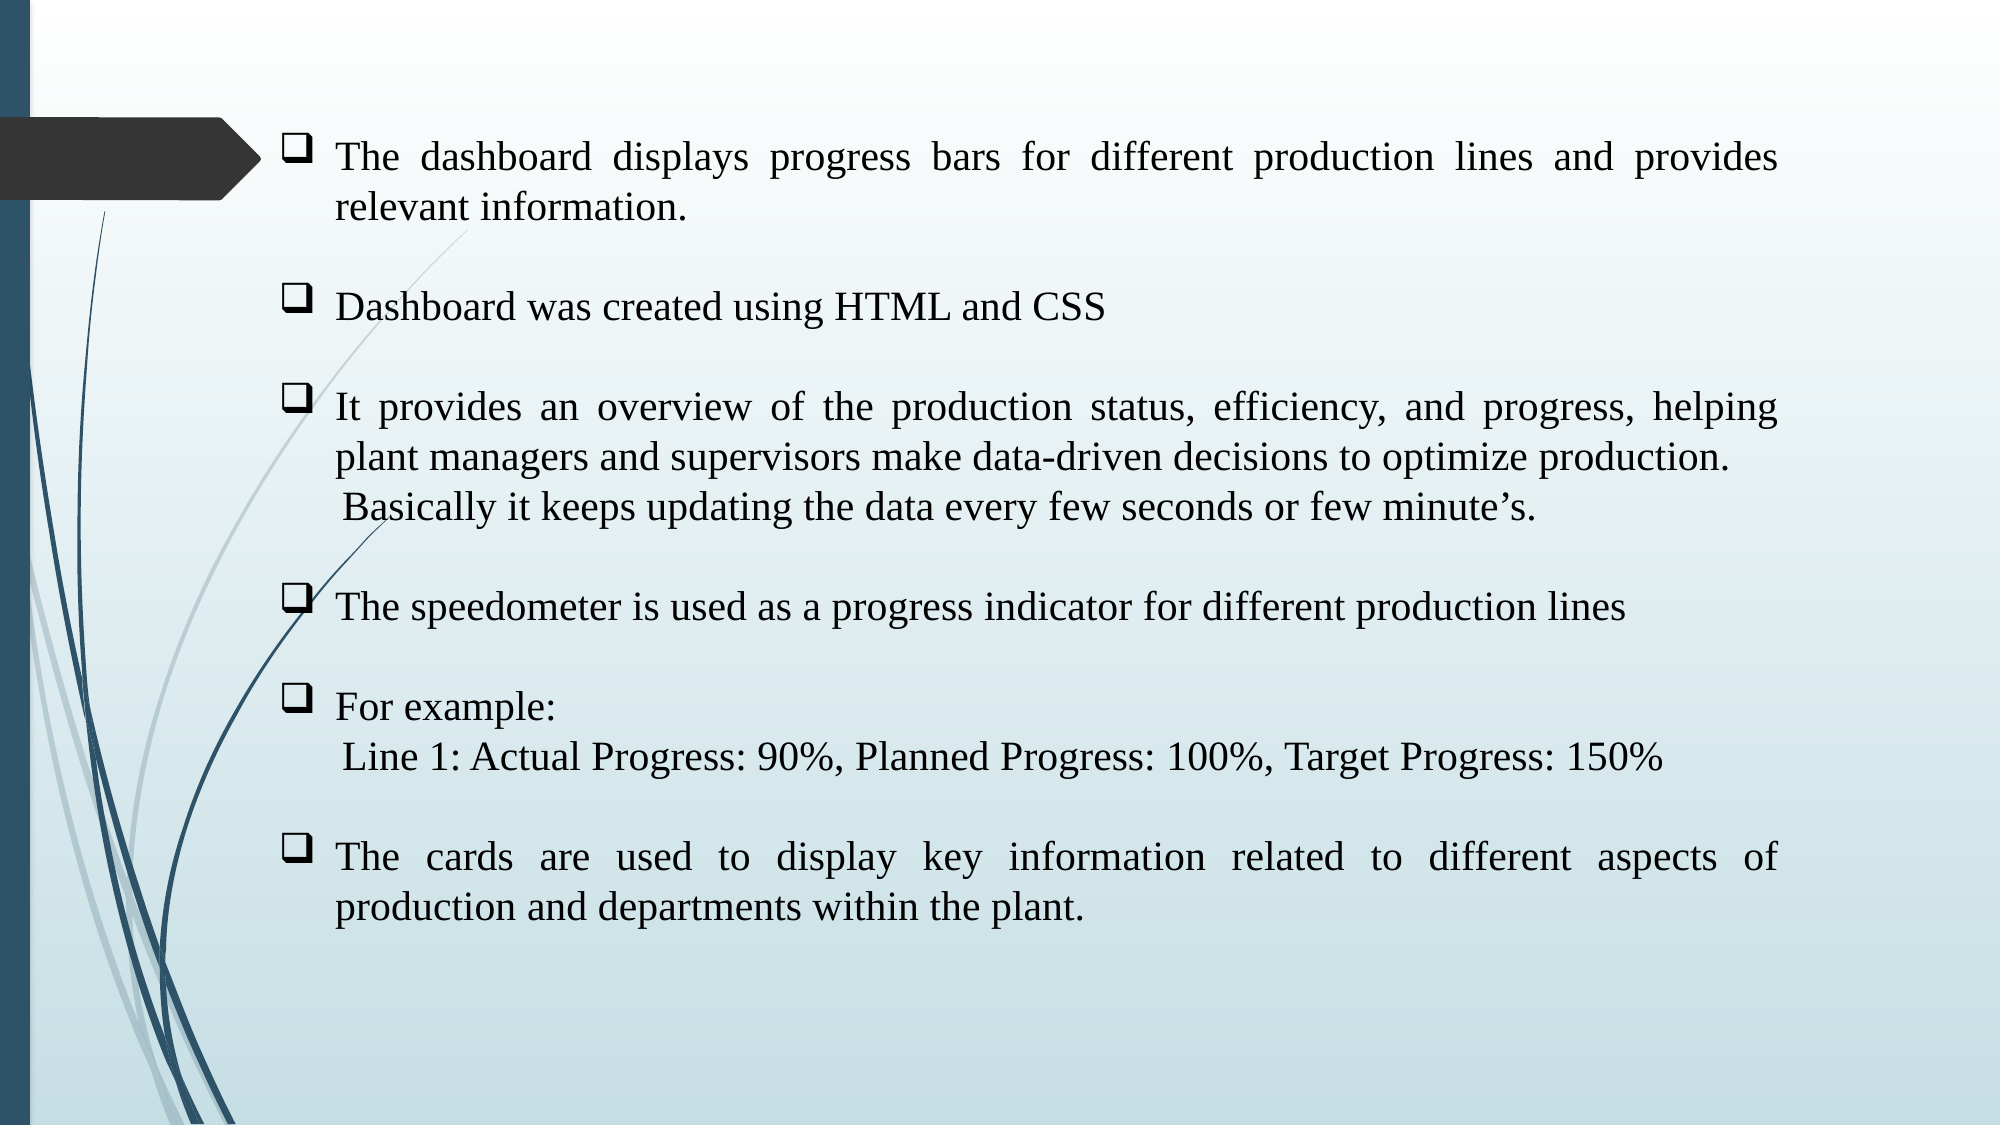

The dashboard displays progress bars for different production lines and provides relevant information.

Dashboard was created using HTML and CSS

It provides an overview of the production status, efficiency, and progress, helping plant managers and supervisors make data-driven decisions to optimize production.
      Basically it keeps updating the data every few seconds or few minute’s.

The speedometer is used as a progress indicator for different production lines

For example:
      Line 1: Actual Progress: 90%, Planned Progress: 100%, Target Progress: 150%

The cards are used to display key information related to different aspects of production and departments within the plant.